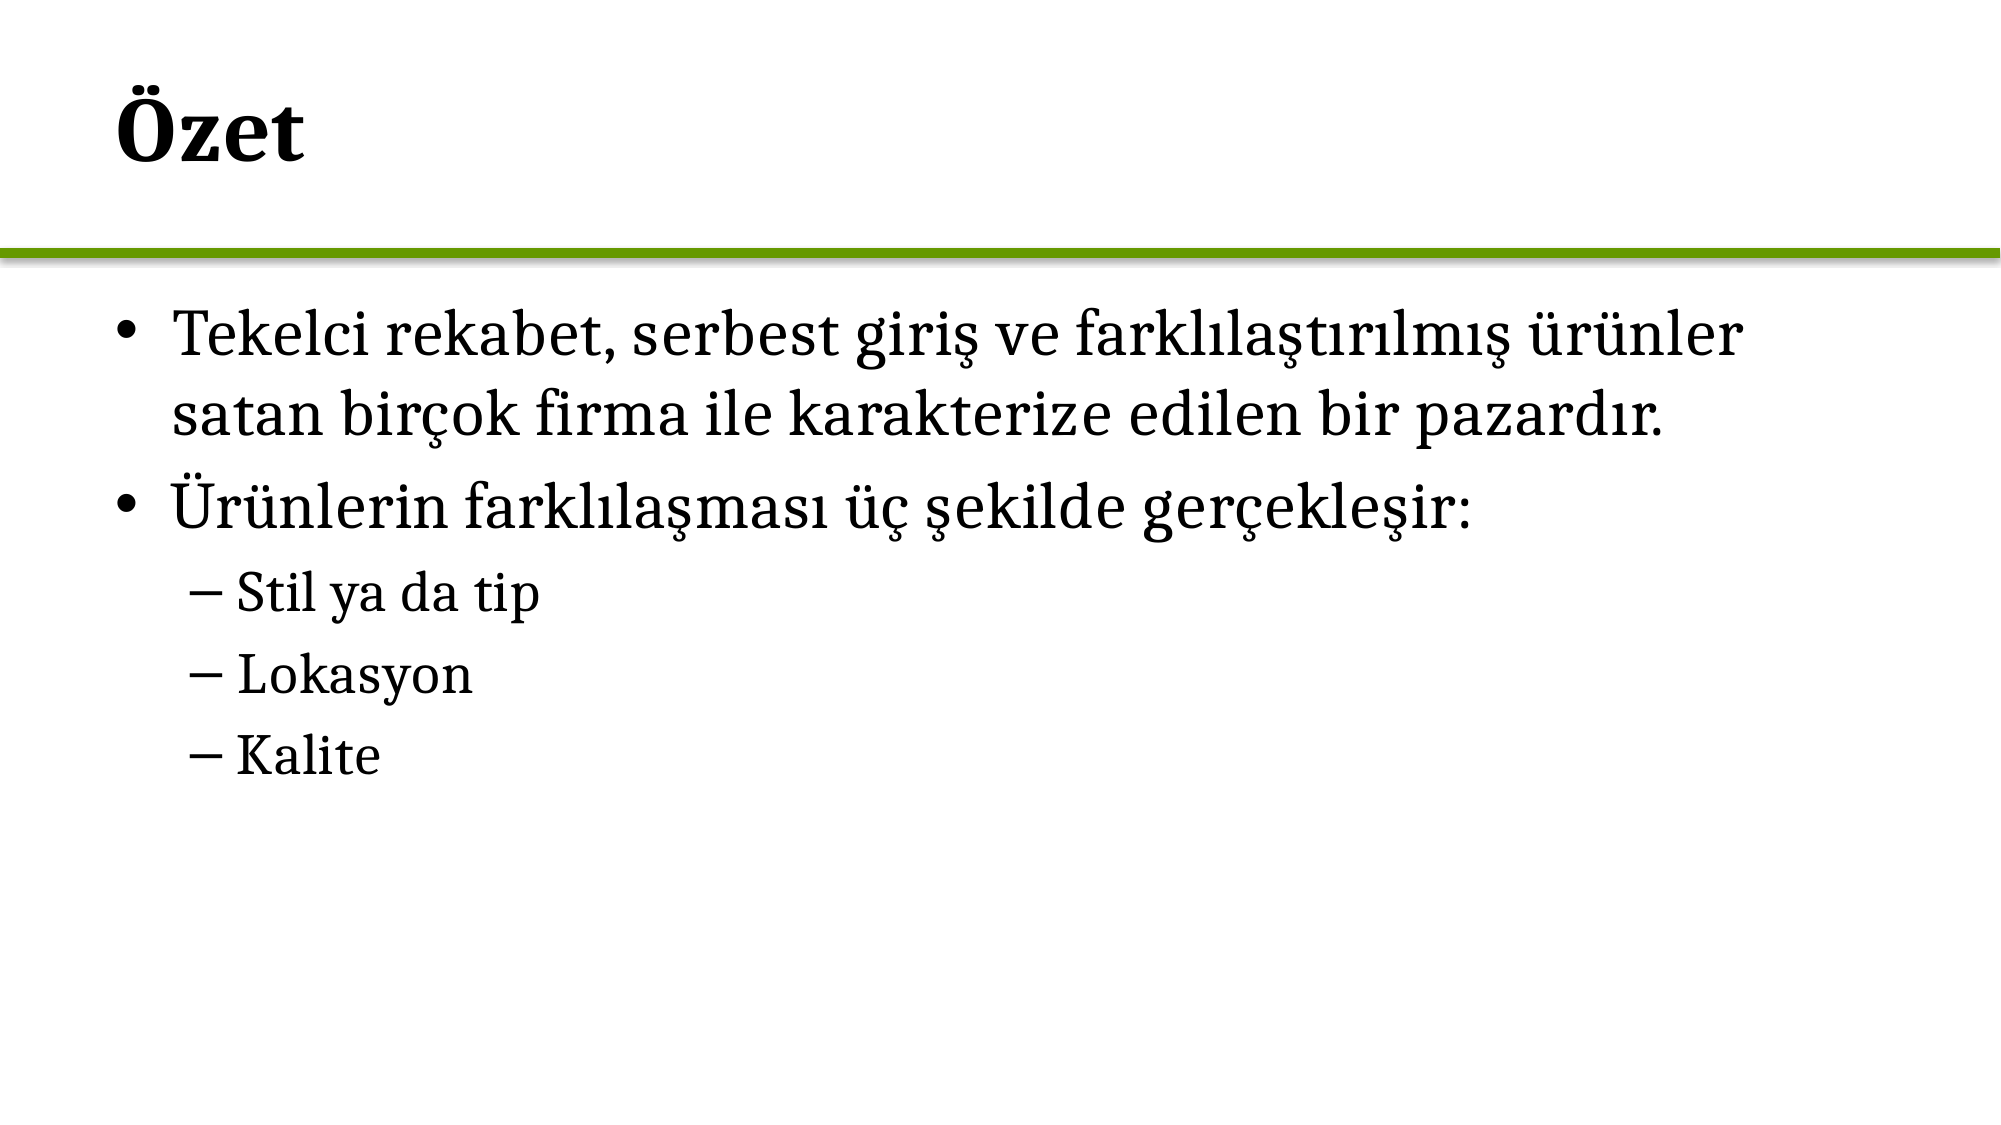

# Özet
Tekelci rekabet, serbest giriş ve farklılaştırılmış ürünler satan birçok firma ile karakterize edilen bir pazardır.
Ürünlerin farklılaşması üç şekilde gerçekleşir:
Stil ya da tip
Lokasyon
Kalite